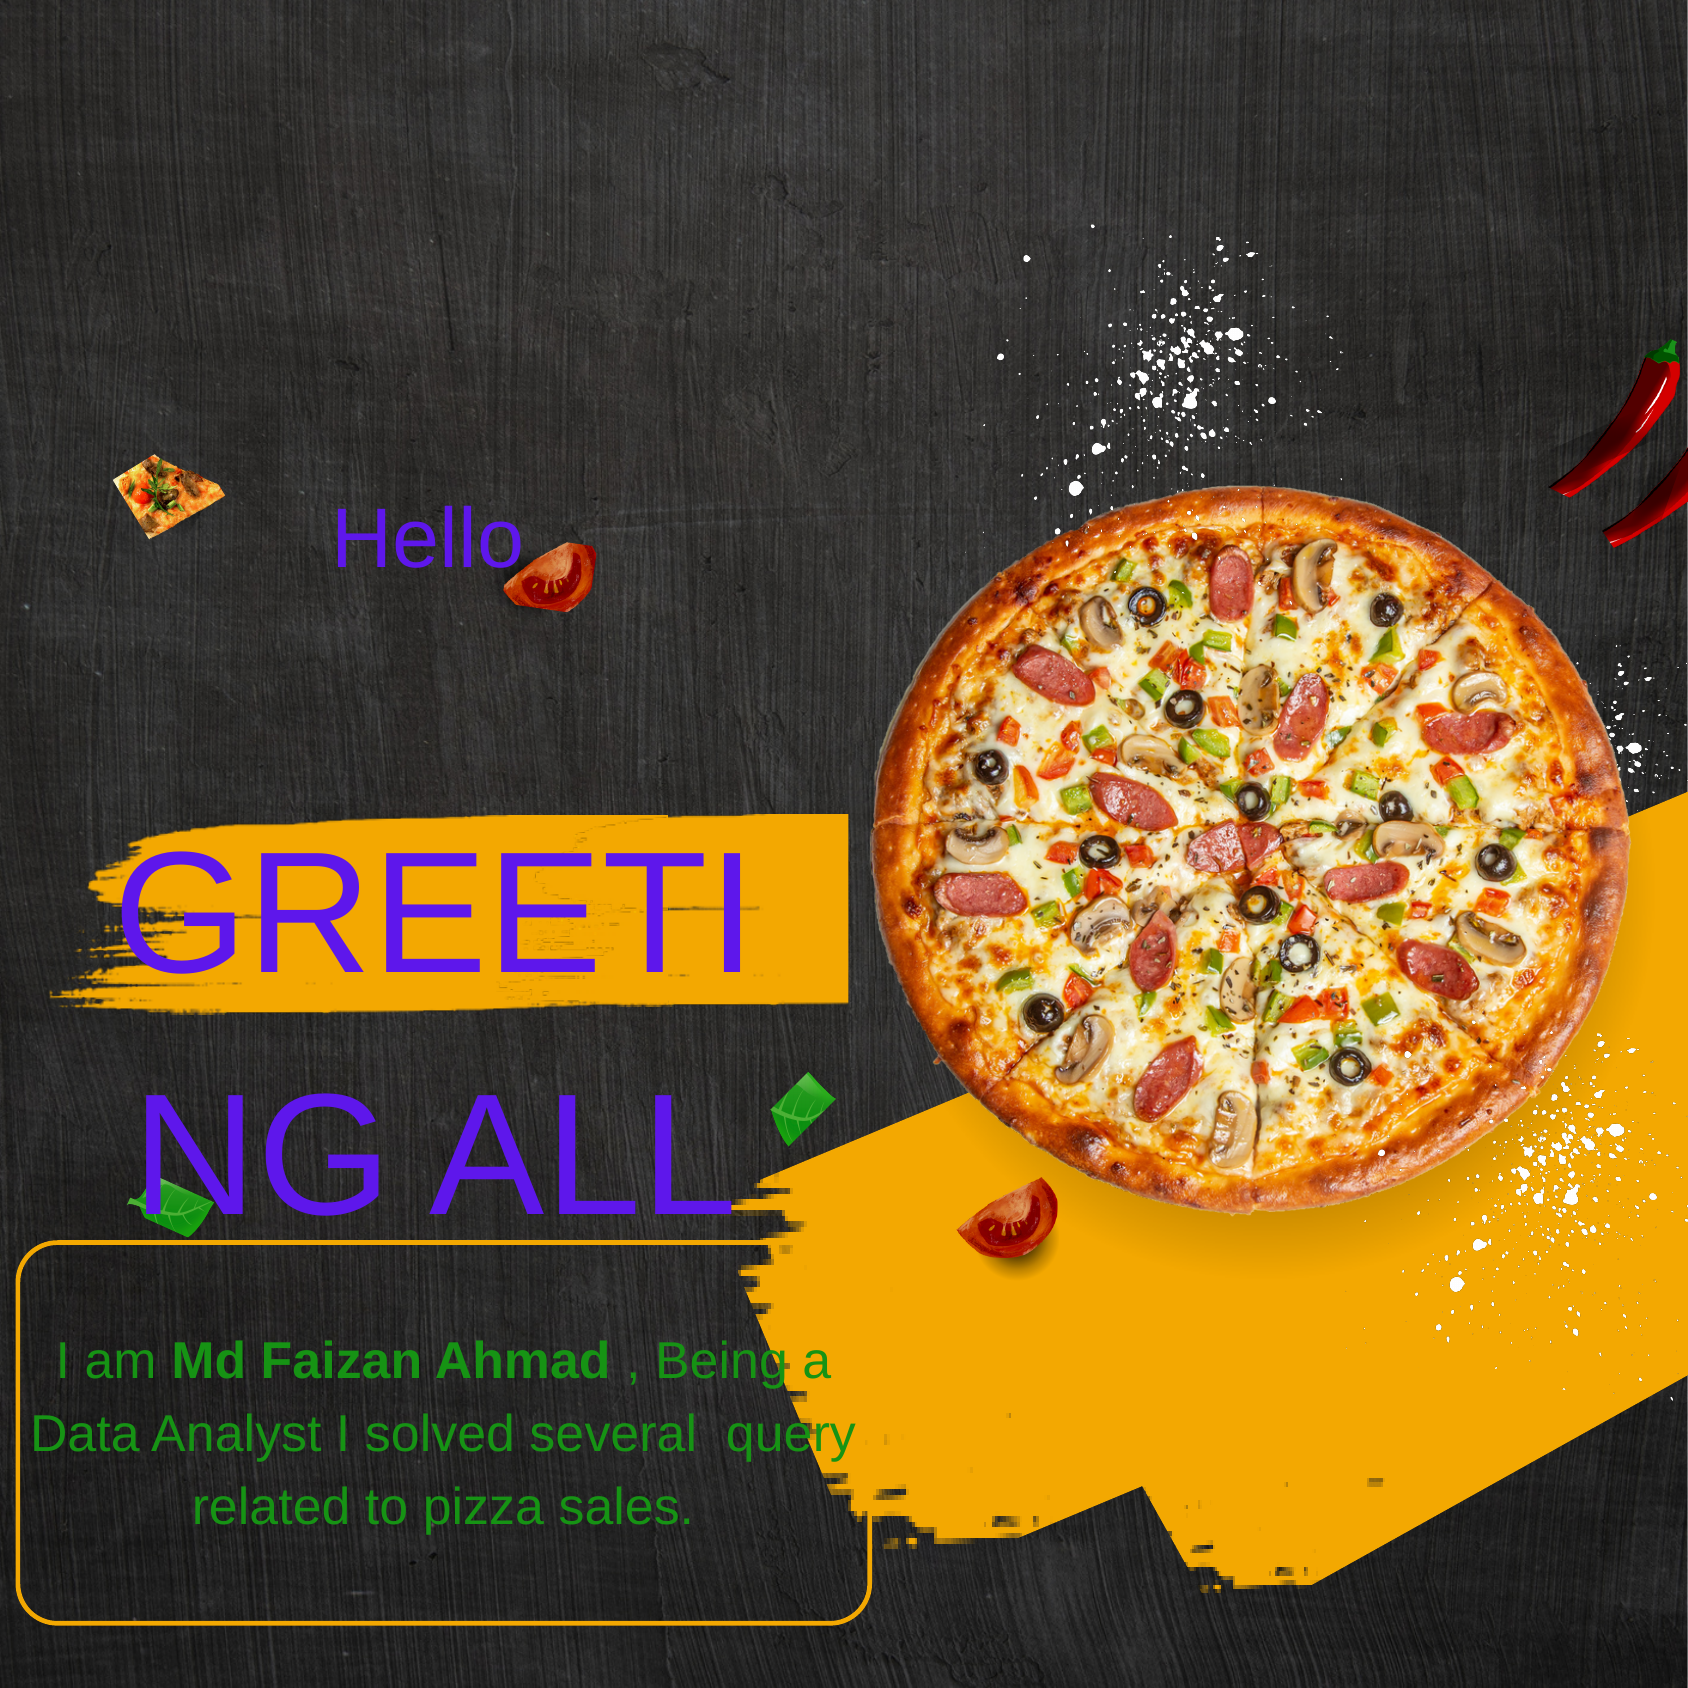

Hello

GREETING ALL

I am Md Faizan Ahmad , Being a Data Analyst I solved several  query related to pizza sales.